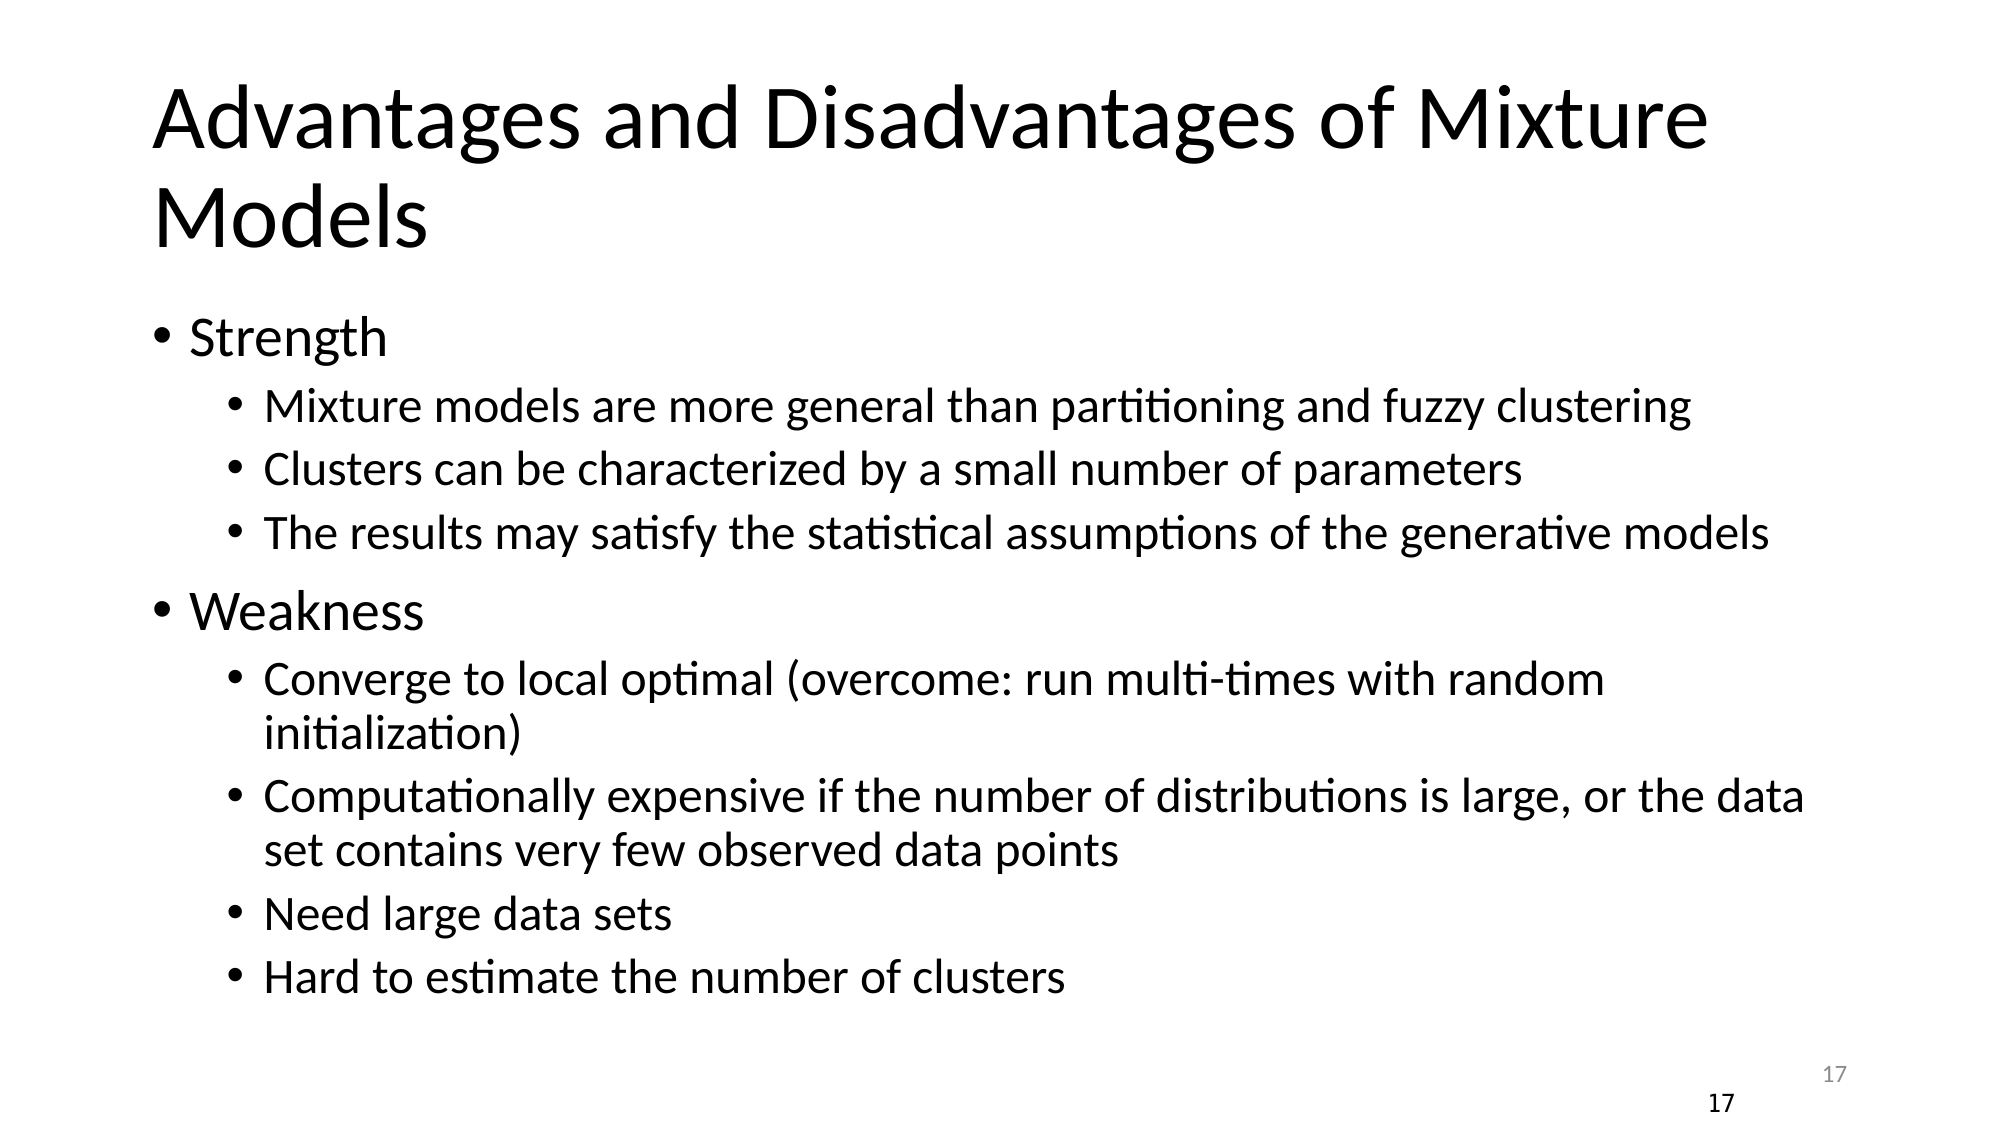

# Advantages and Disadvantages of Mixture Models
Strength
Mixture models are more general than partitioning and fuzzy clustering
Clusters can be characterized by a small number of parameters
The results may satisfy the statistical assumptions of the generative models
Weakness
Converge to local optimal (overcome: run multi-times with random initialization)
Computationally expensive if the number of distributions is large, or the data set contains very few observed data points
Need large data sets
Hard to estimate the number of clusters
17
17